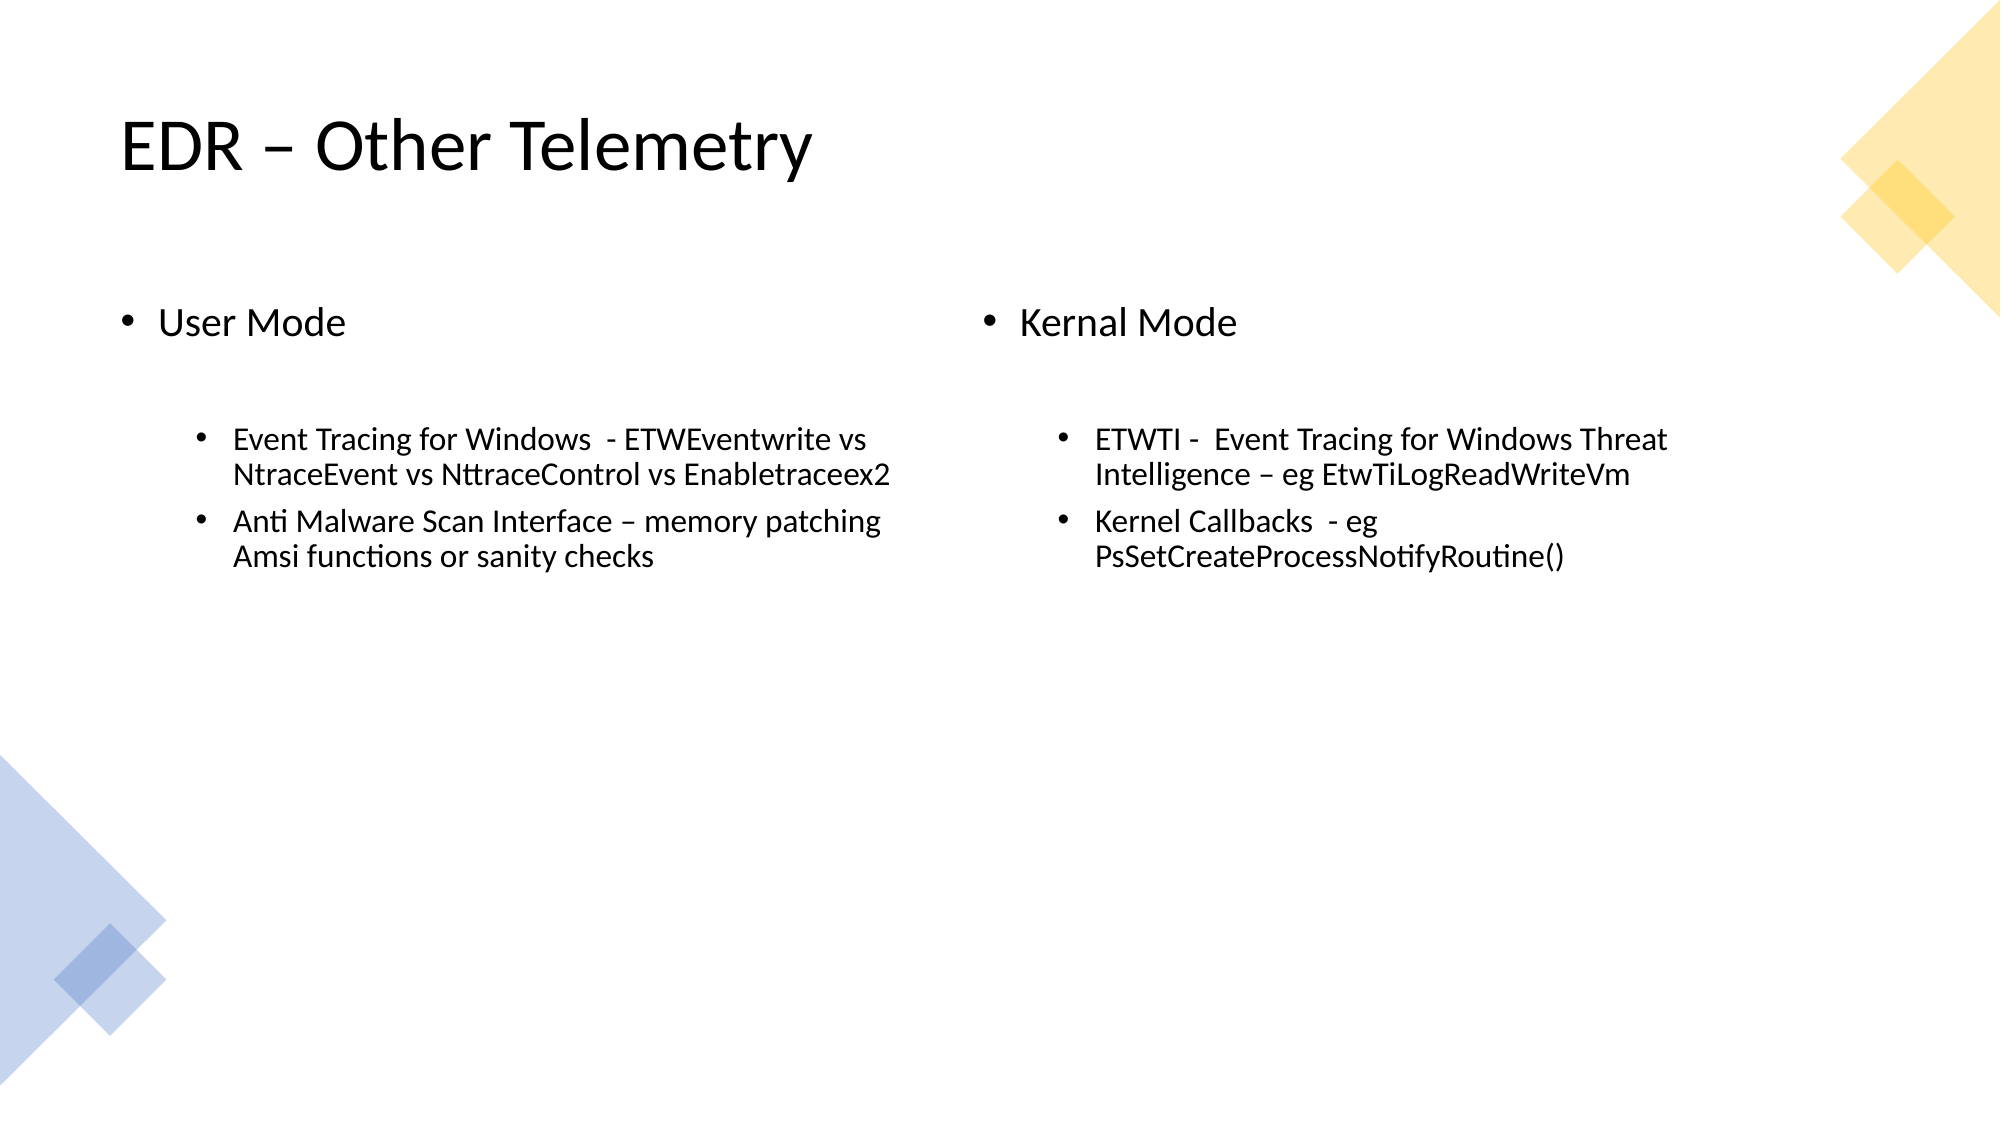

# EDR – Other Telemetry
User Mode

Event Tracing for Windows  - ETWEventwrite vs NtraceEvent vs NttraceControl vs Enabletraceex2
Anti Malware Scan Interface – memory patching Amsi functions or sanity checks
Kernal Mode

ETWTI -  Event Tracing for Windows Threat Intelligence – eg EtwTiLogReadWriteVm
Kernel Callbacks  - eg PsSetCreateProcessNotifyRoutine()